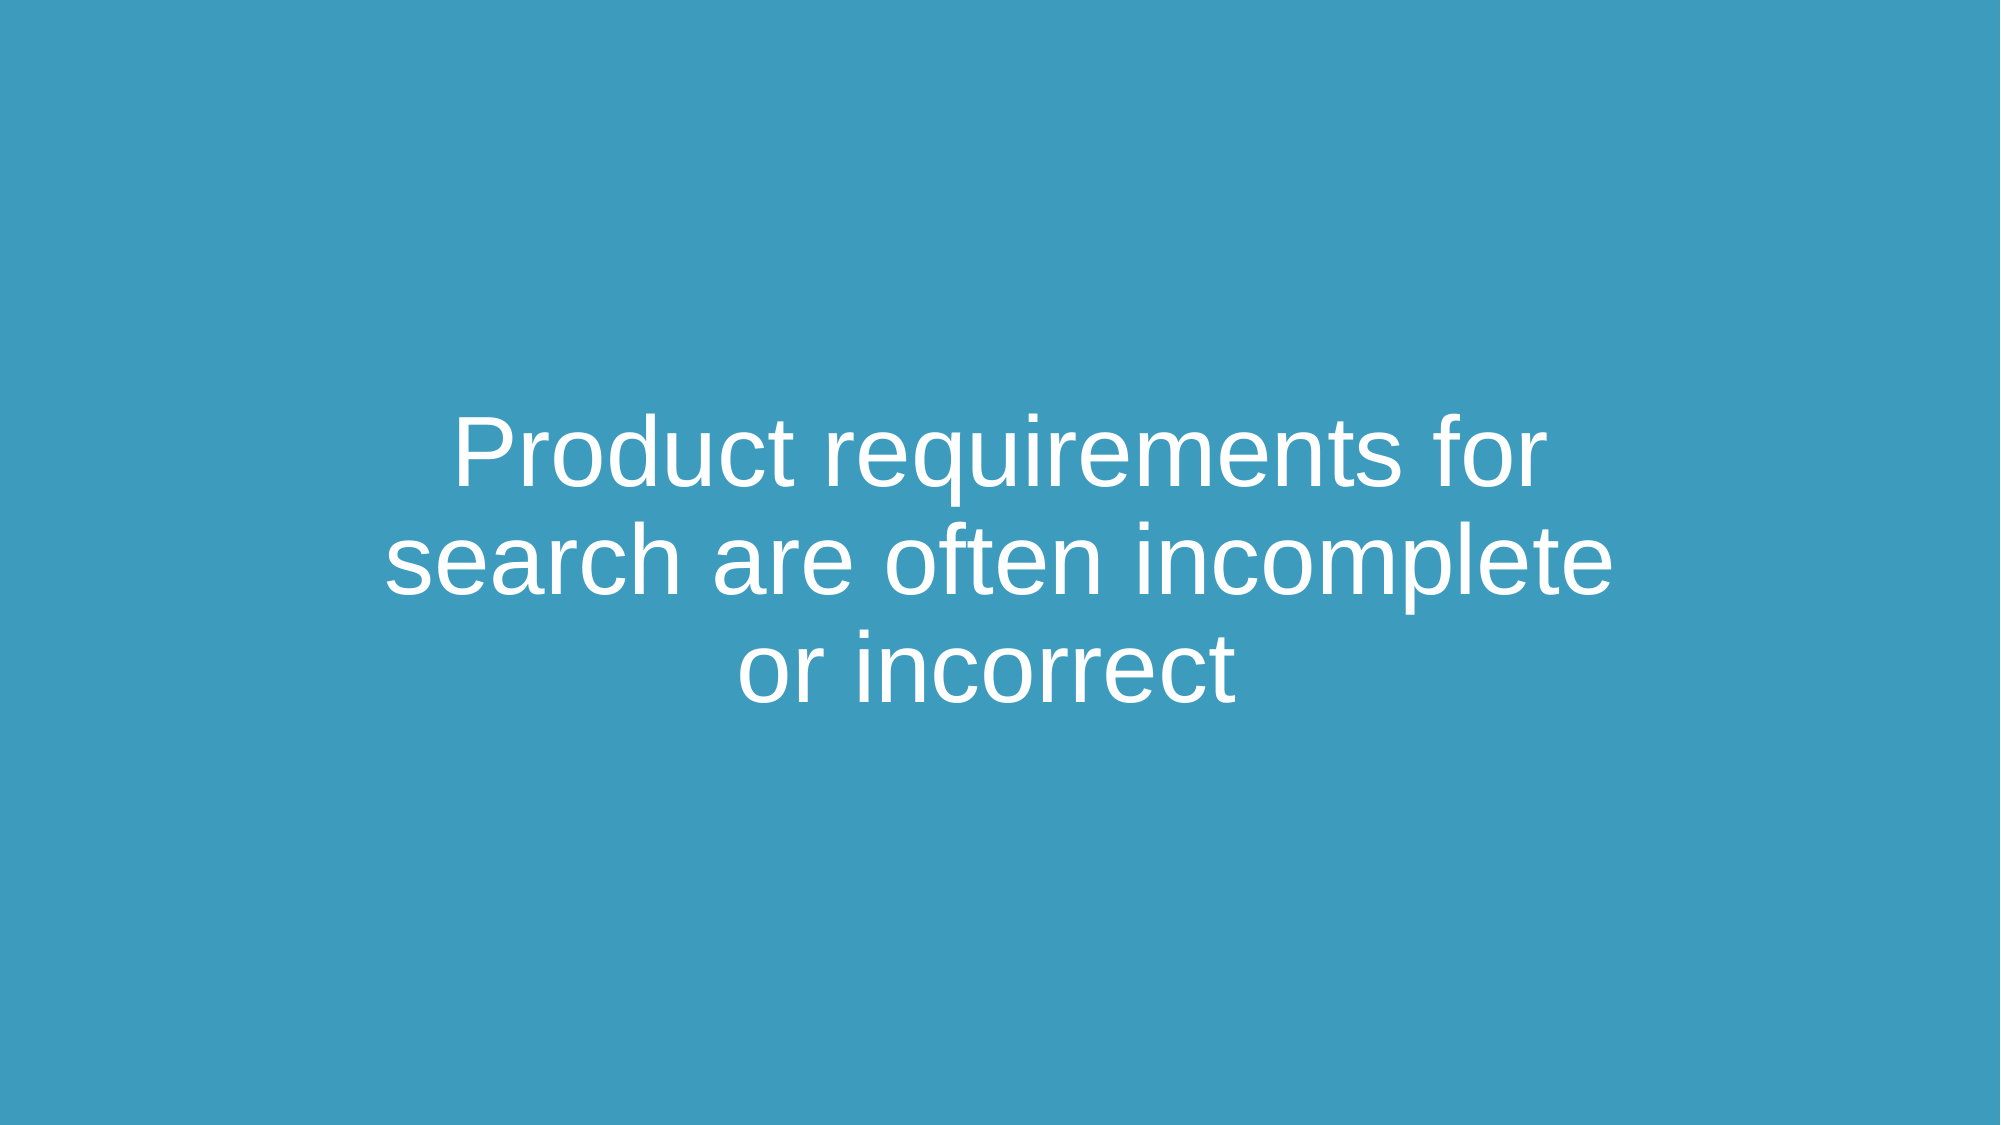

Product requirements for search are often incomplete or incorrect